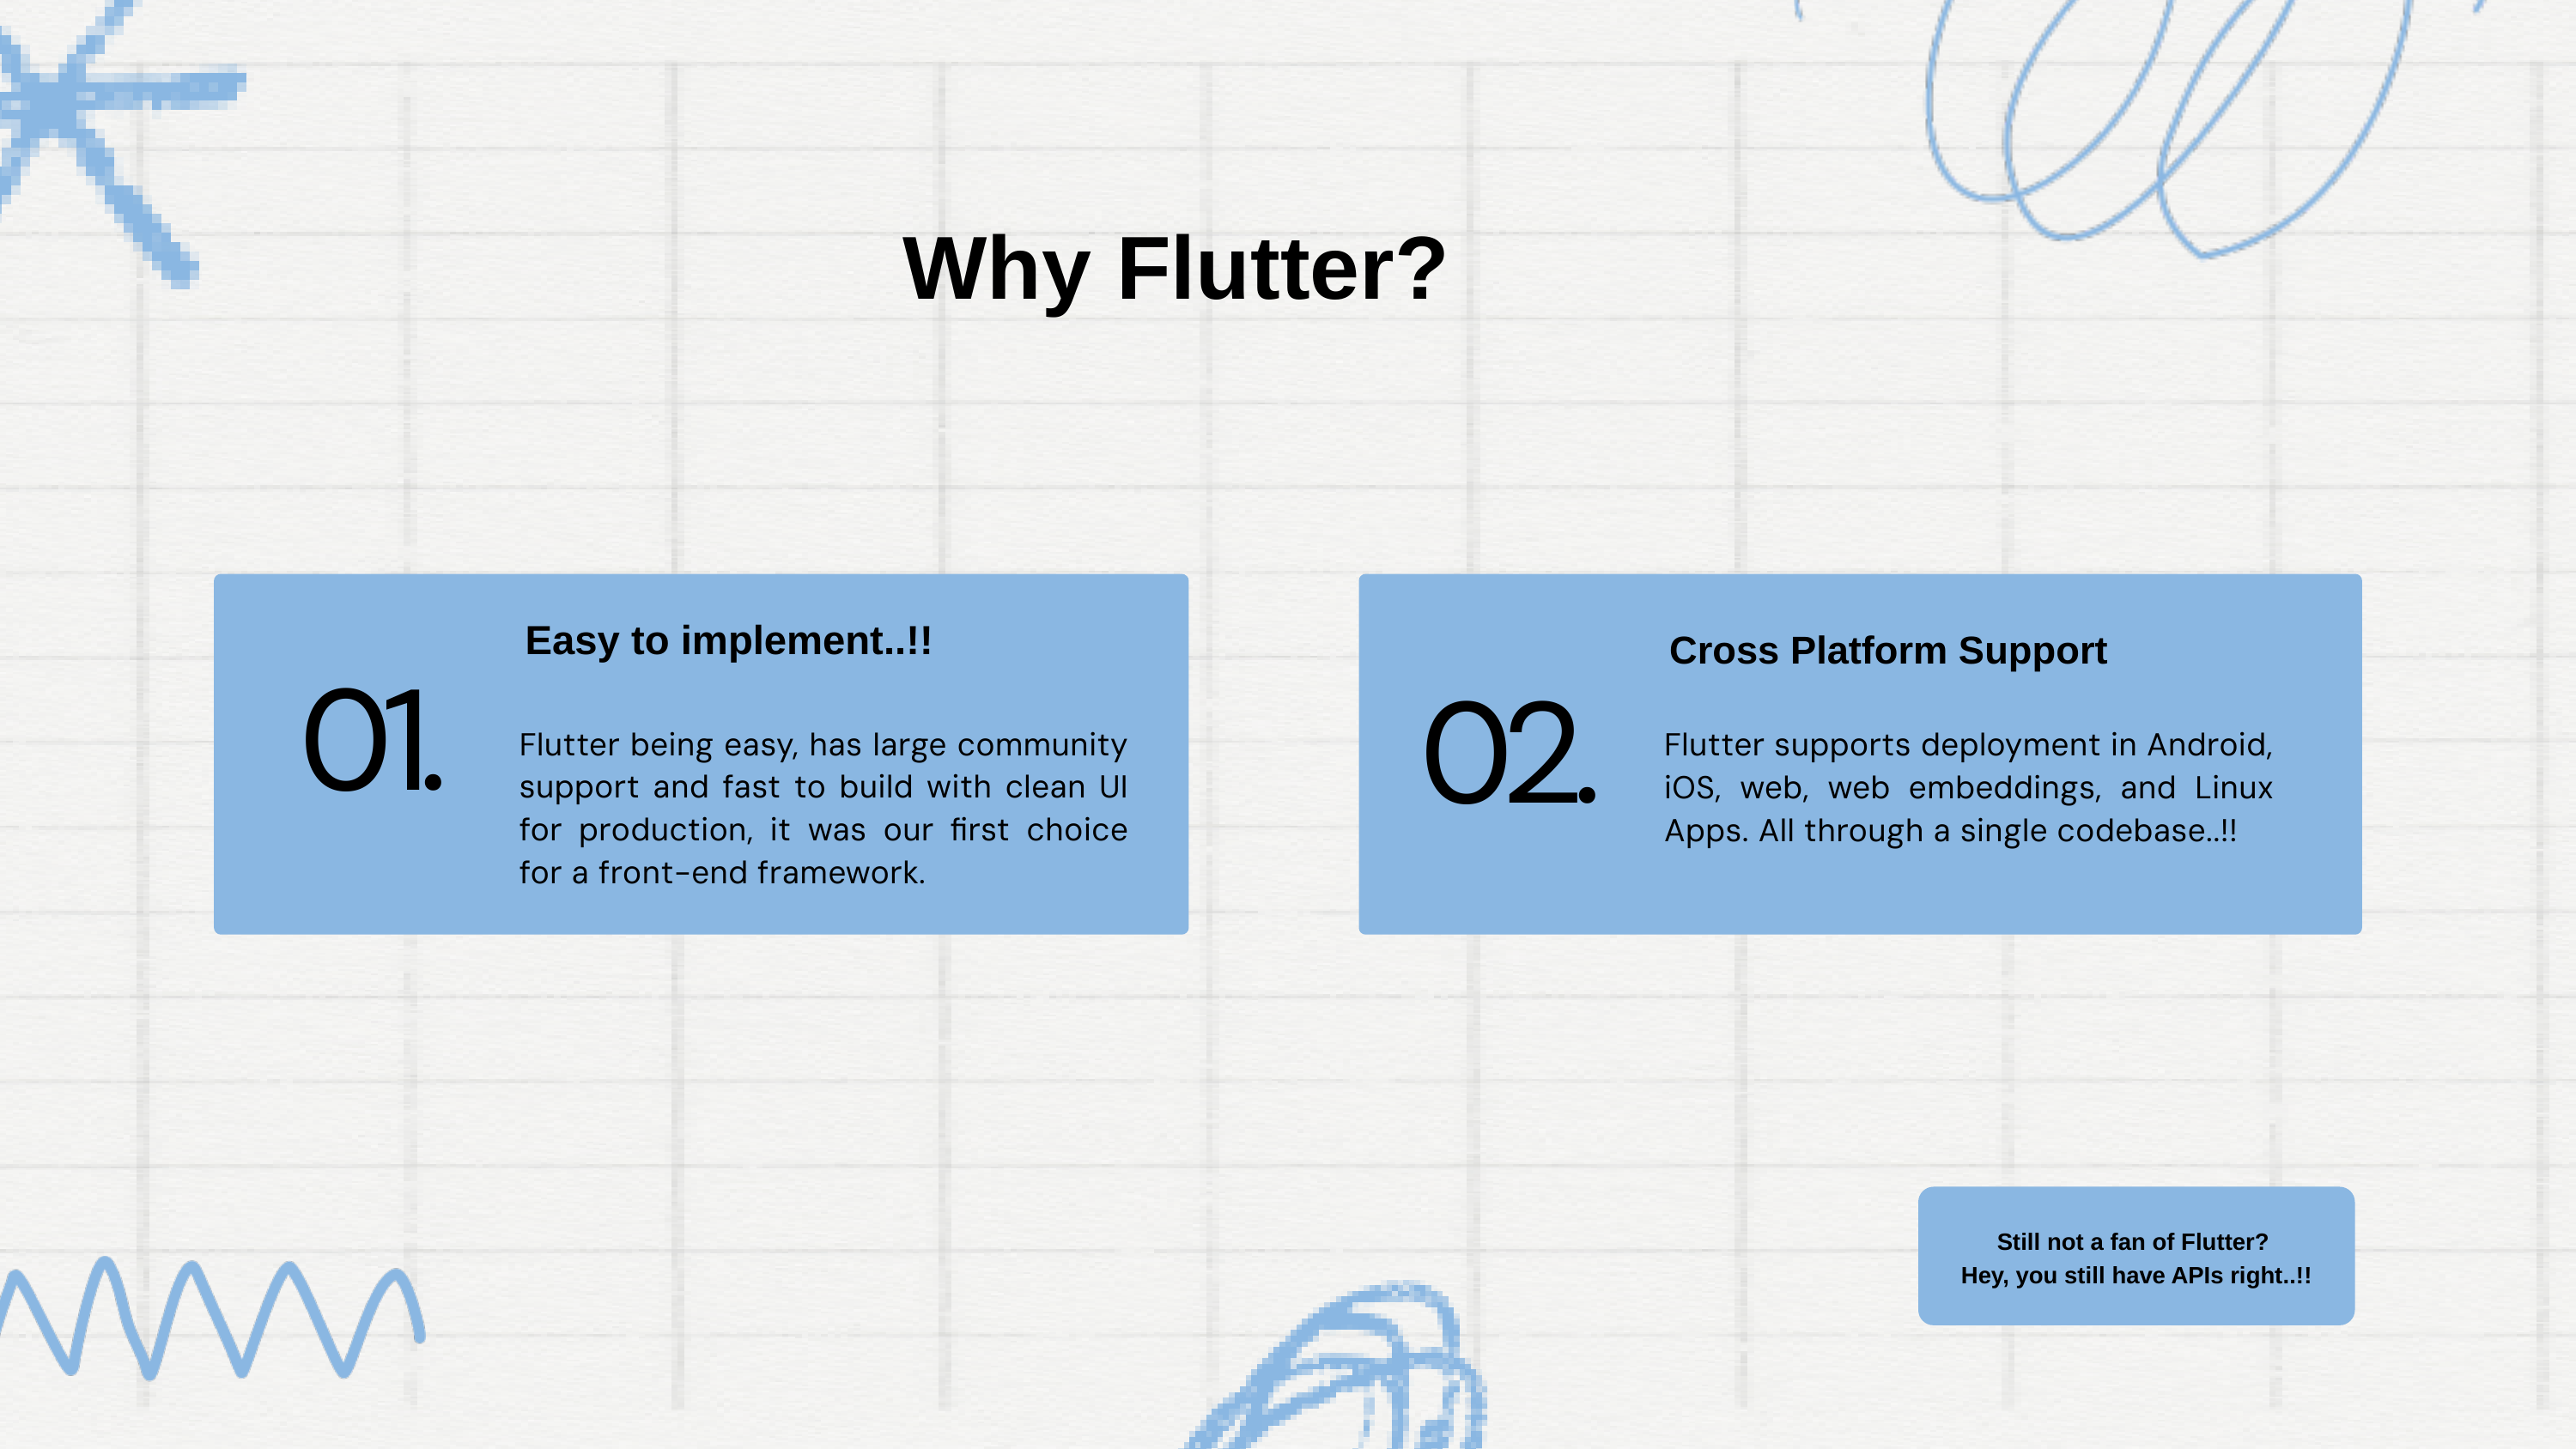

Why Flutter?

Easy to implement..!!
Cross Platform Support
01.
02.
Flutter being easy, has large community support and fast to build with clean UI for production, it was our first choice for a front-end framework.
Flutter supports deployment in Android, iOS, web, web embeddings, and Linux Apps. All through a single codebase..!!

Still not a fan of Flutter?
Hey, you still have APIs right..!!